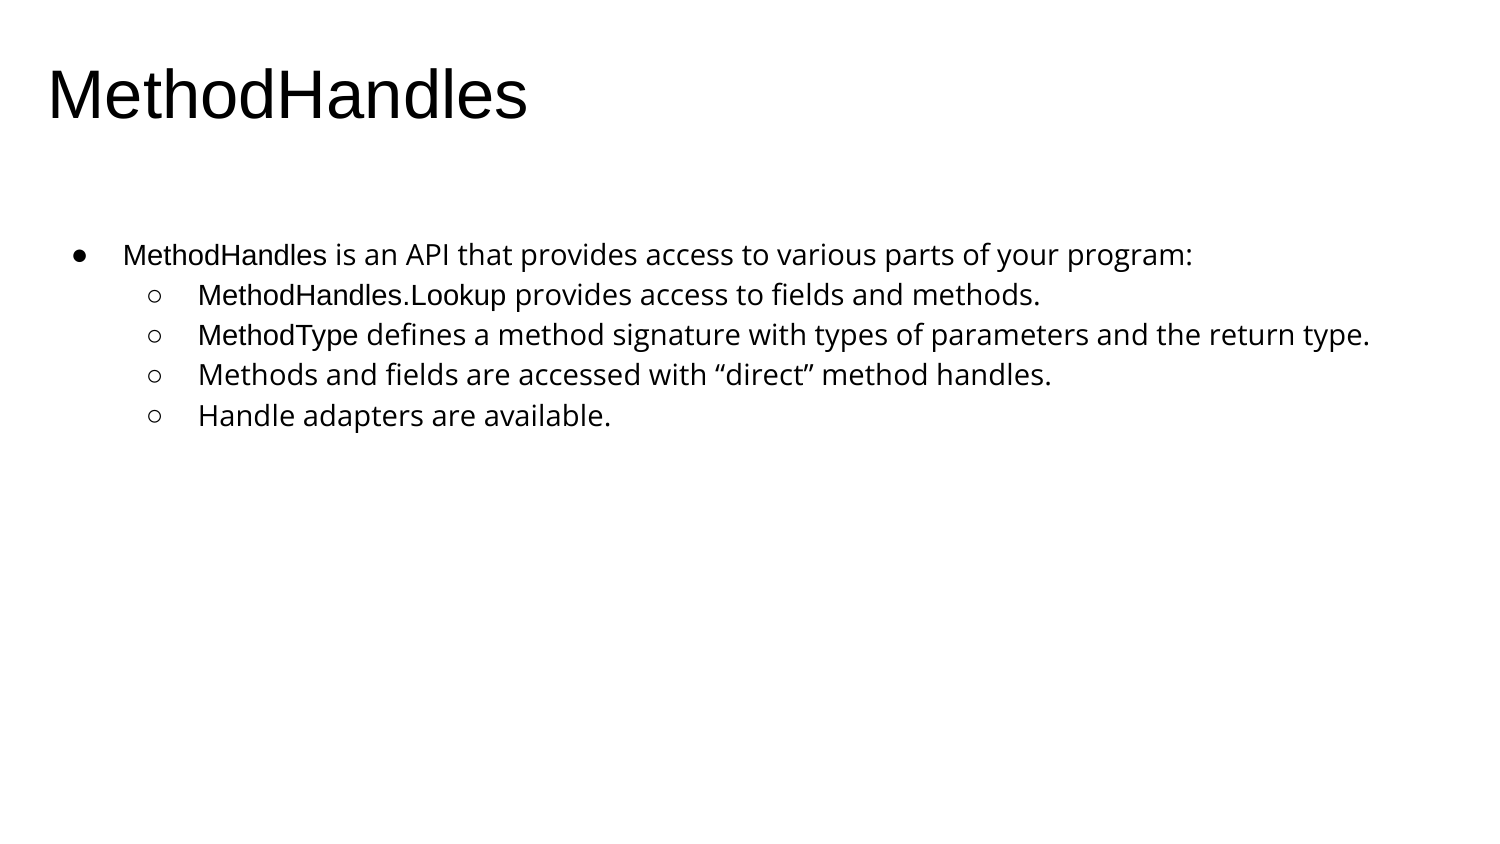

# MethodHandles
MethodHandles is an API that provides access to various parts of your program:
MethodHandles.Lookup provides access to fields and methods.
MethodType defines a method signature with types of parameters and the return type.
Methods and fields are accessed with “direct” method handles.
Handle adapters are available.